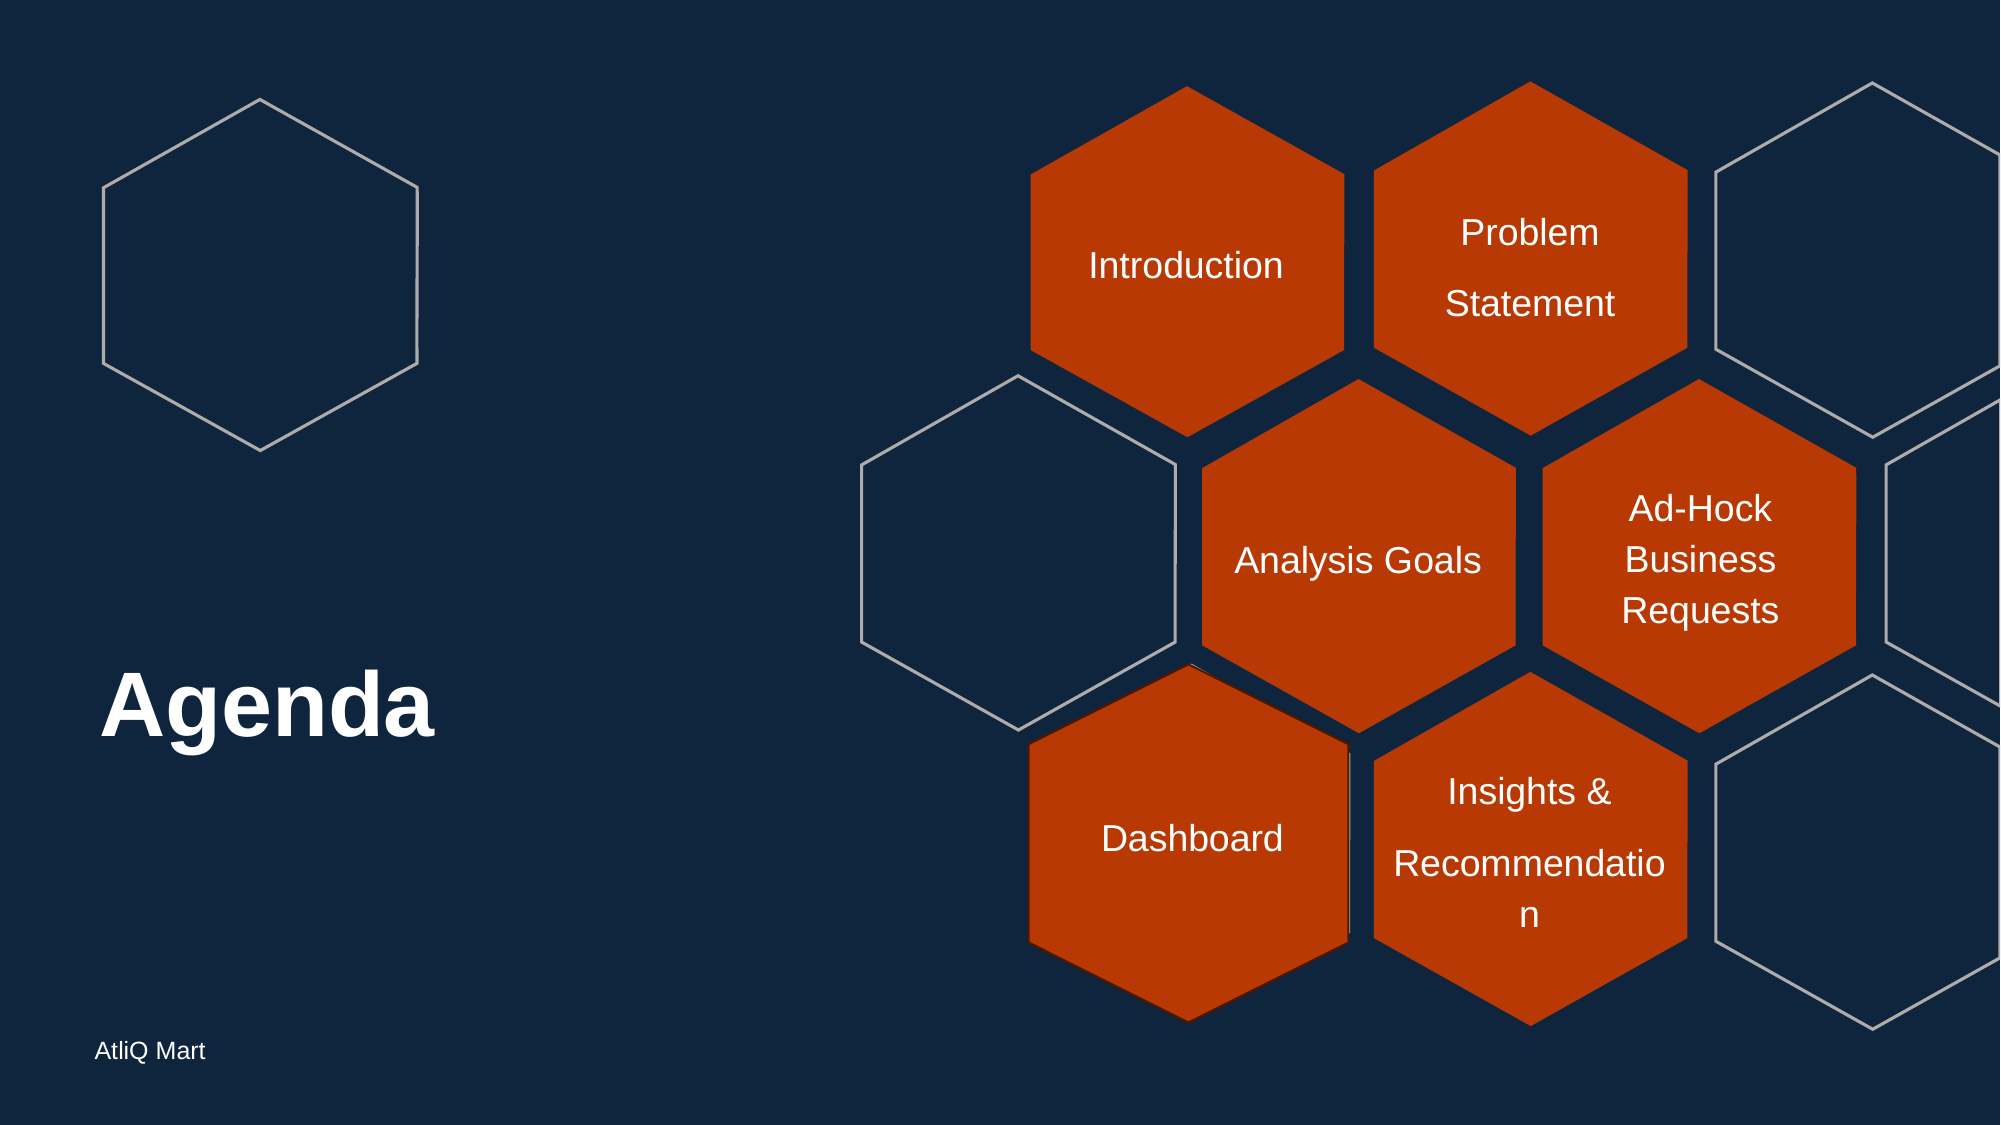

Introduction
Problem
Statement
Ad-Hock Business Requests
Analysis Goals
# Agenda

Insights &
Recommendation
Dashboard

AtliQ Mart